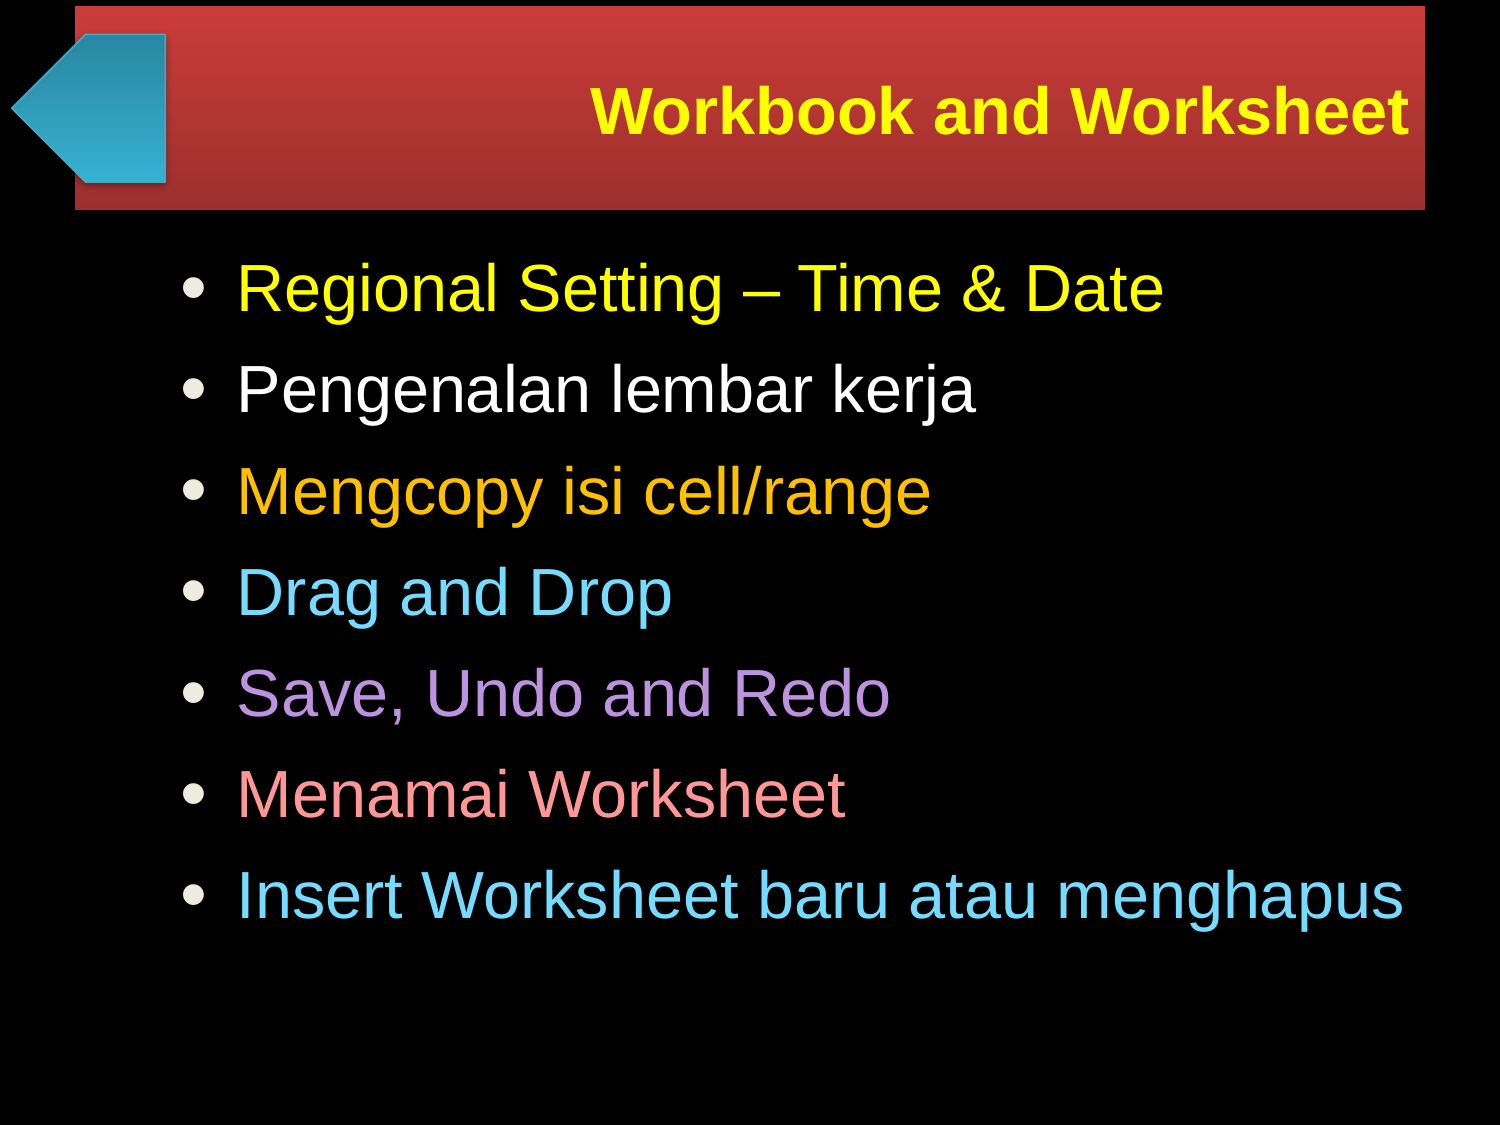

# Workbook and Worksheet
Regional Setting – Time & Date
Pengenalan lembar kerja
Mengcopy isi cell/range
Drag and Drop
Save, Undo and Redo
Menamai Worksheet
Insert Worksheet baru atau menghapus